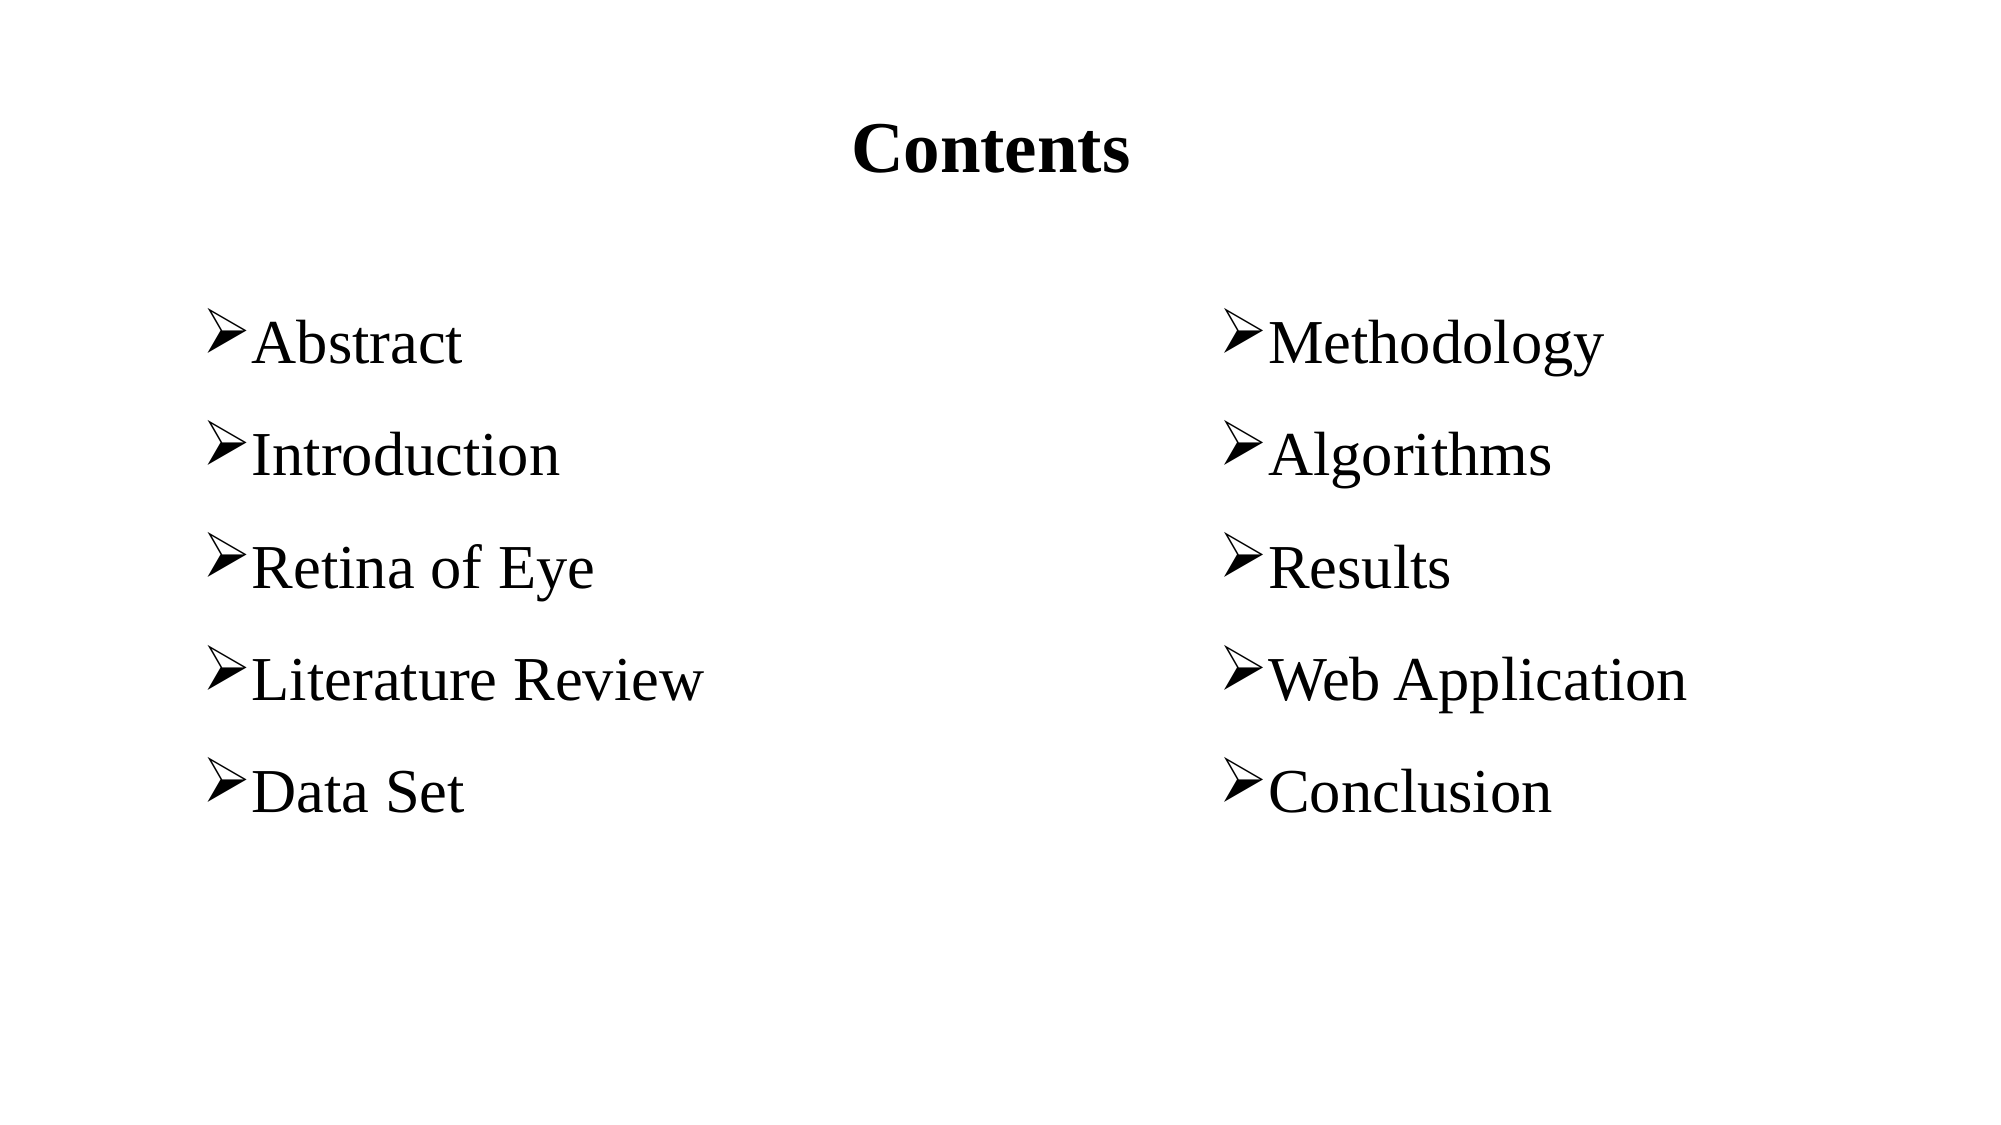

Contents
Abstract
Introduction
Retina of Eye
Literature Review
Data Set
Methodology
Algorithms
Results
Web Application
Conclusion